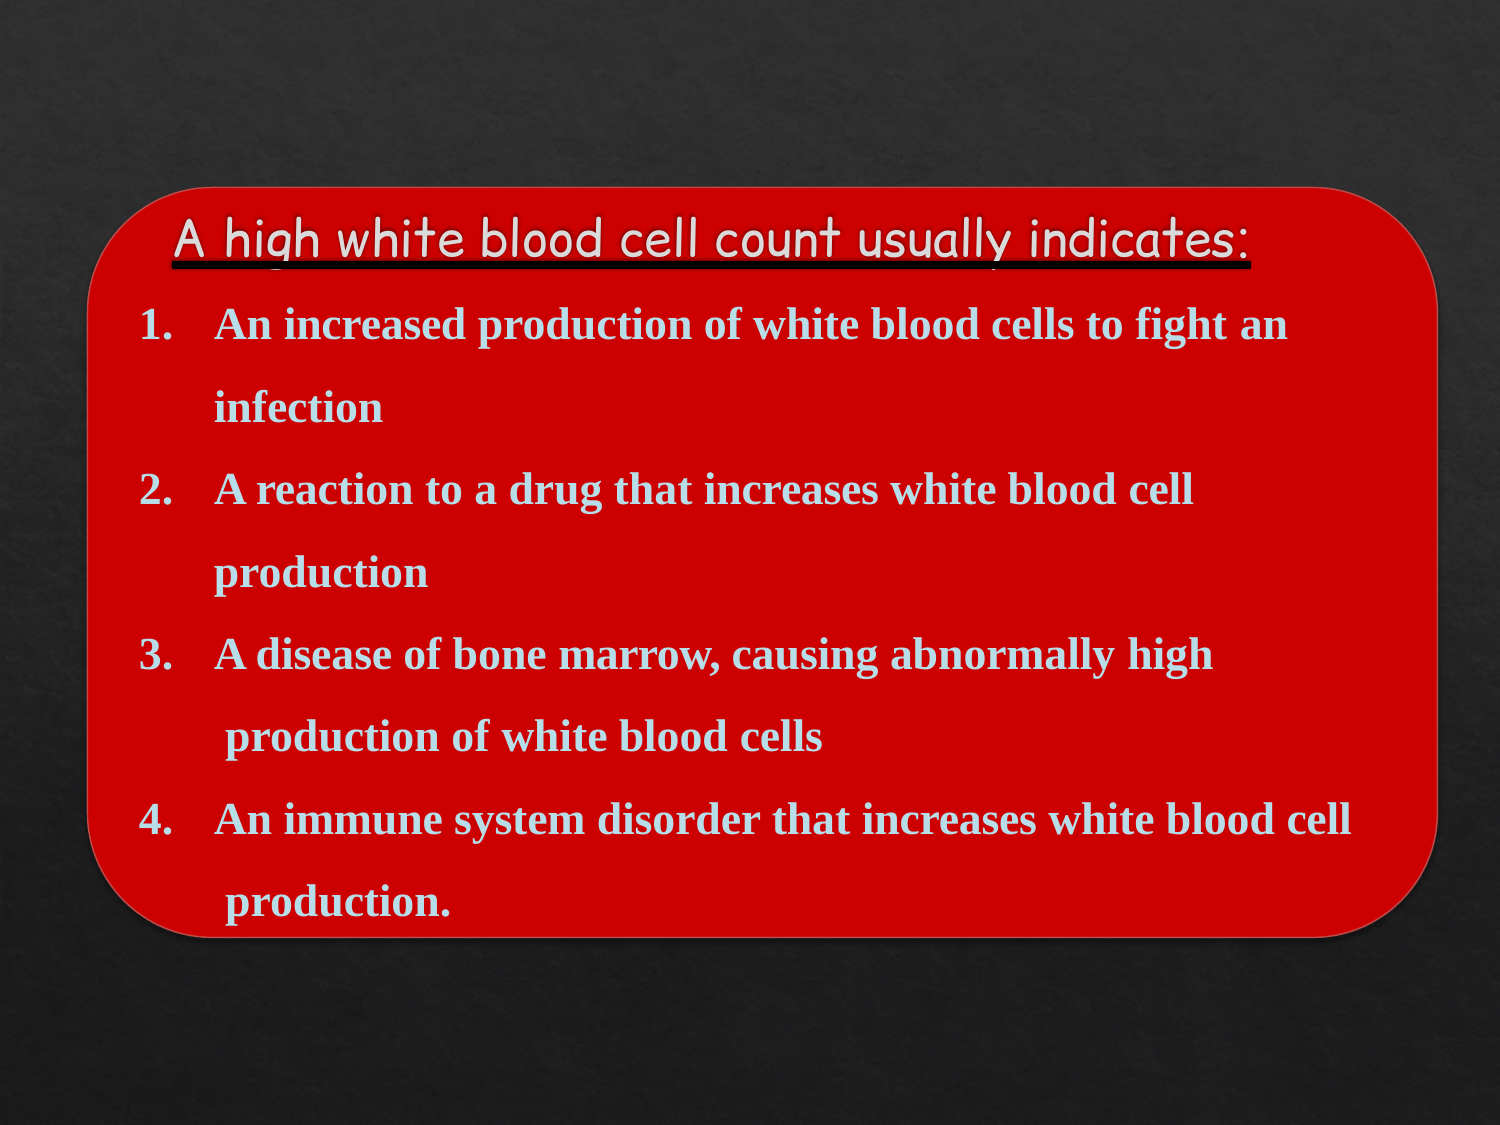

# A high white blood cell count usually indicates:
An increased production of white blood cells to fight an
infection
A reaction to a drug that increases white blood cell
production
A disease of bone marrow, causing abnormally high  production of white blood cells
An immune system disorder that increases white blood cell  production.